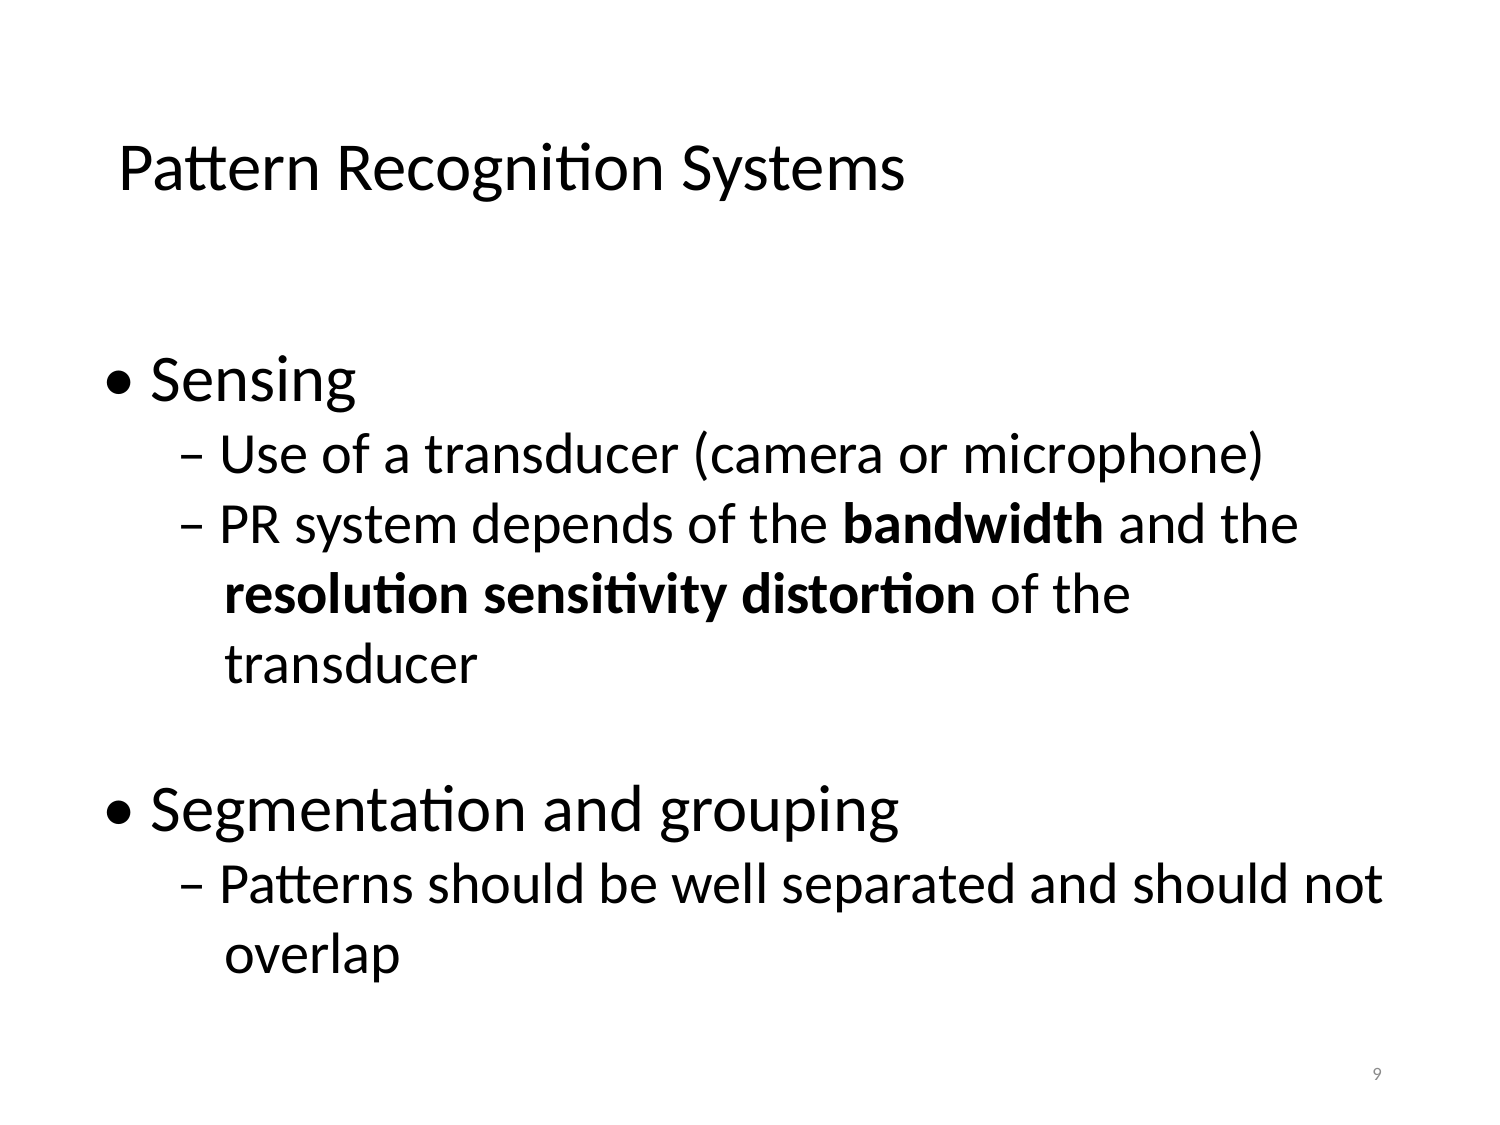

# Pattern Recognition Systems
• Sensing
– Use of a transducer (camera or microphone)
– PR system depends of the bandwidth and the
	resolution sensitivity distortion of the transducer

• Segmentation and grouping
– Patterns should be well separated and should not overlap
9